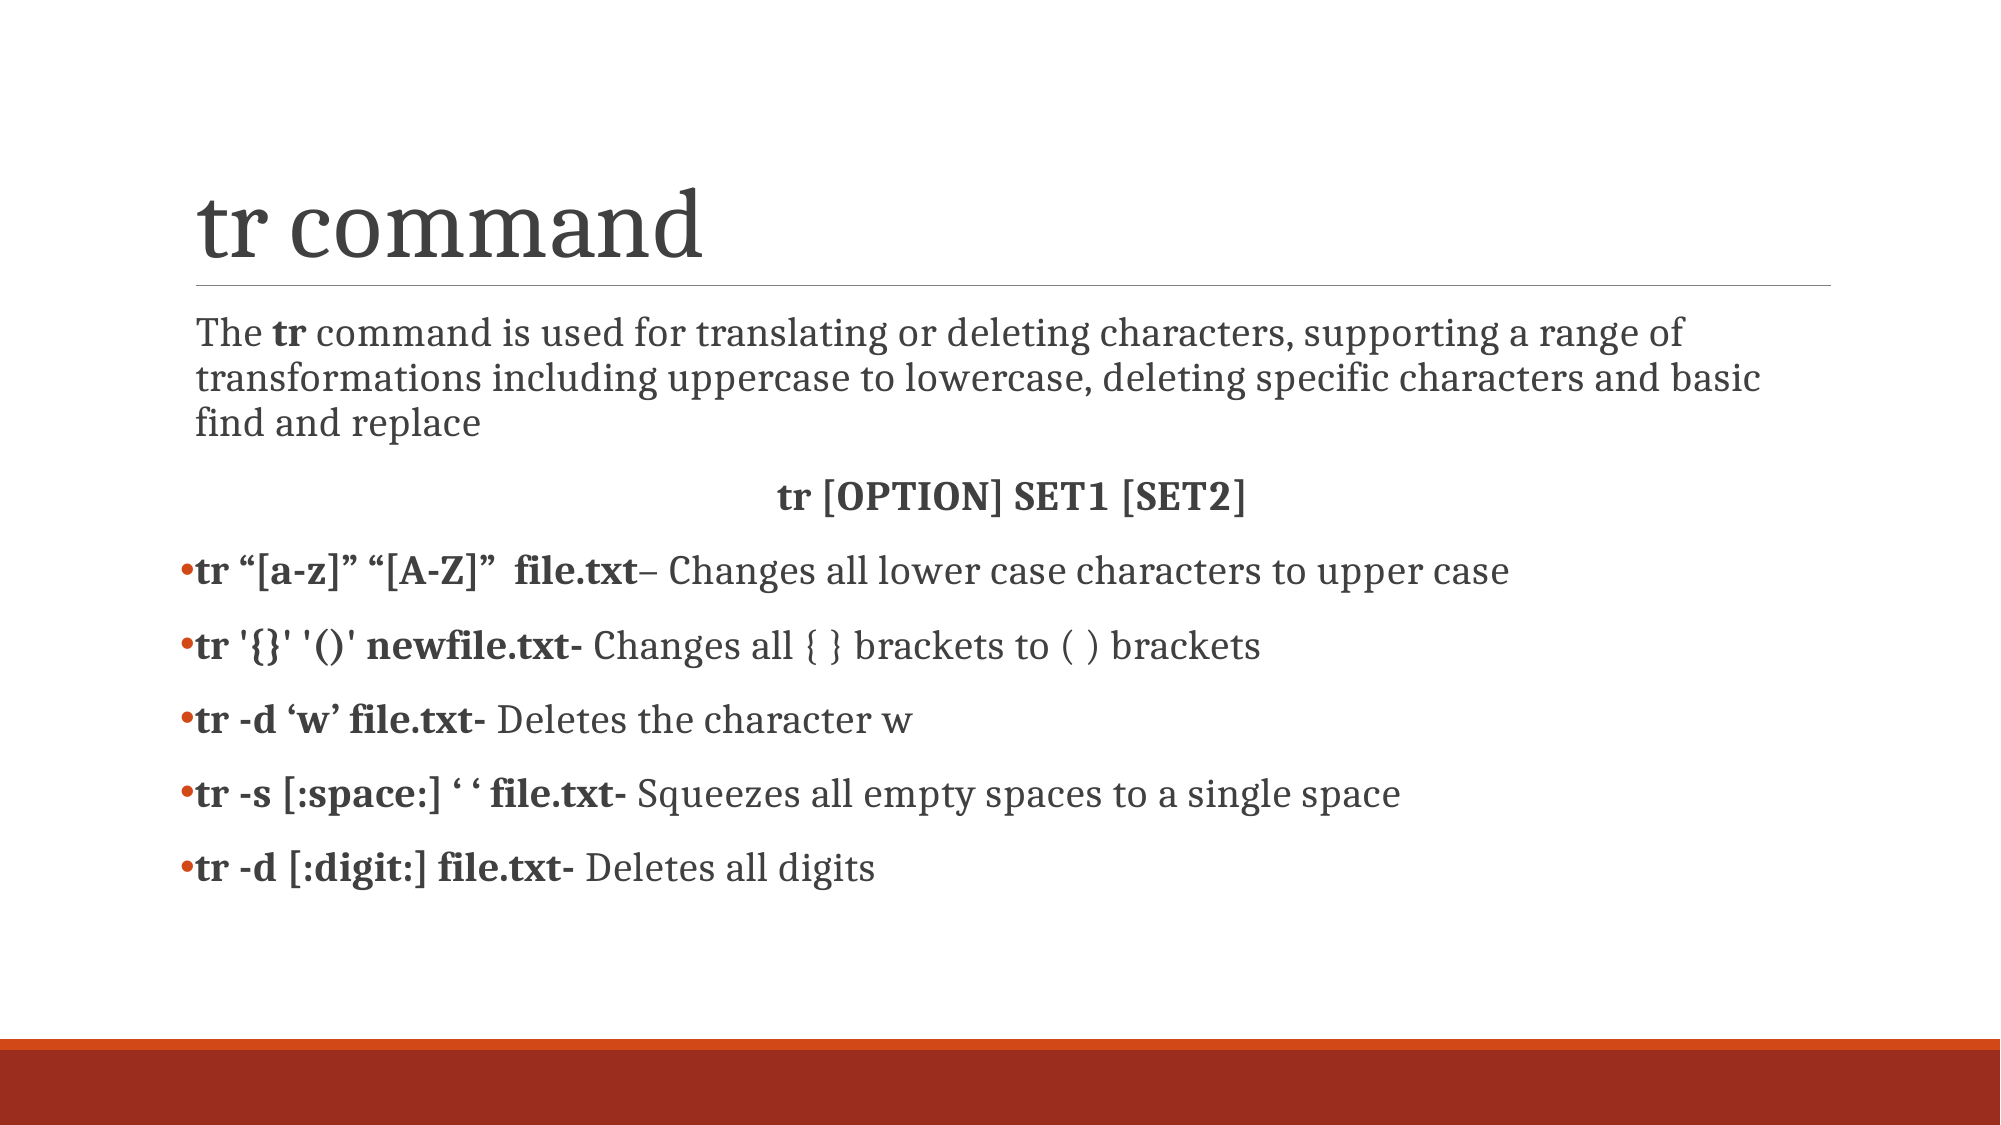

# tr command
The tr command is used for translating or deleting characters, supporting a range of transformations including uppercase to lowercase, deleting specific characters and basic find and replace
tr [OPTION] SET1 [SET2]
tr “[a-z]” “[A-Z]”  file.txt– Changes all lower case characters to upper case
tr '{}' '()' newfile.txt- Changes all { } brackets to ( ) brackets
tr -d ‘w’ file.txt- Deletes the character w
tr -s [:space:] ‘ ‘ file.txt- Squeezes all empty spaces to a single space
tr -d [:digit:] file.txt- Deletes all digits